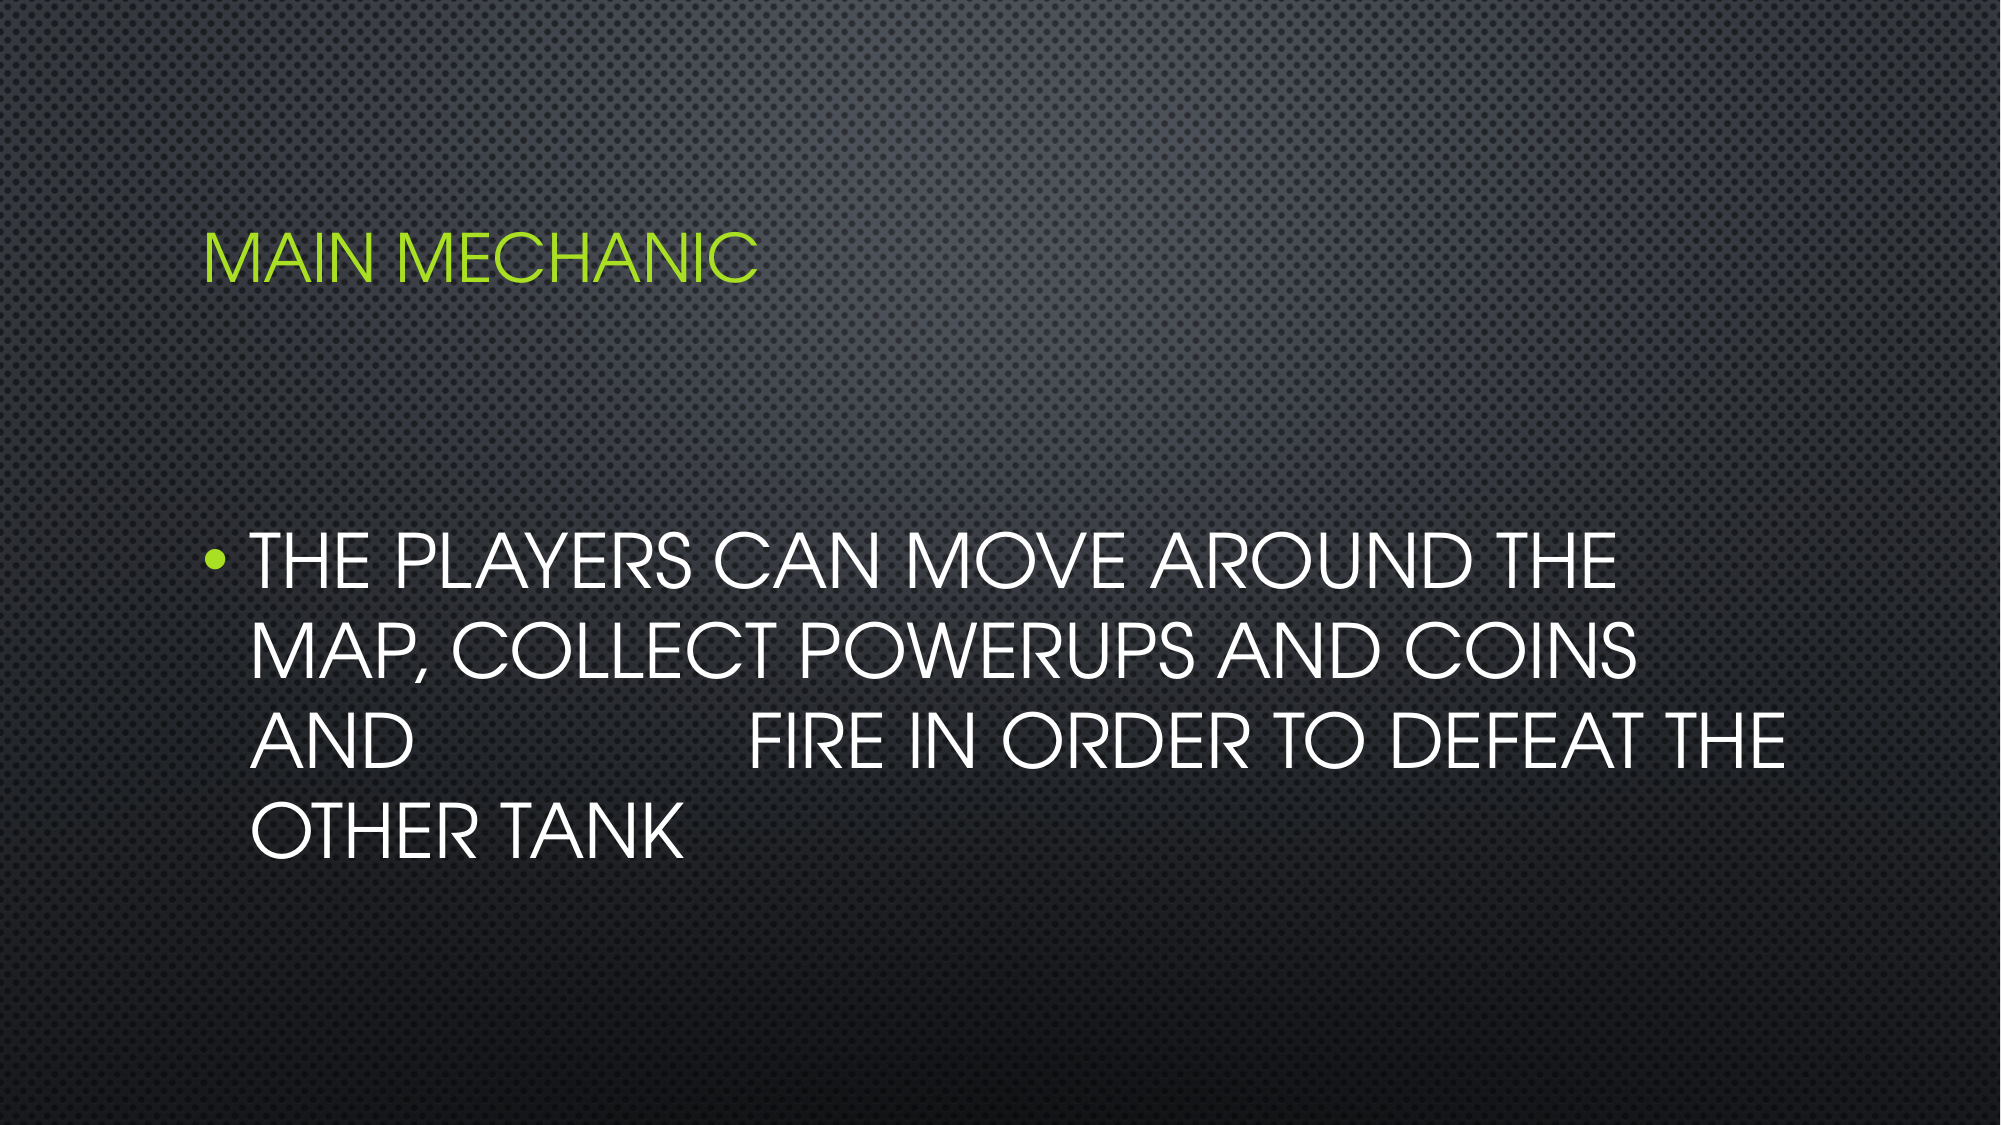

# MAIN mechanic
The players can move around the map, collect powerups and coins and                fire in order to defeat the other tank